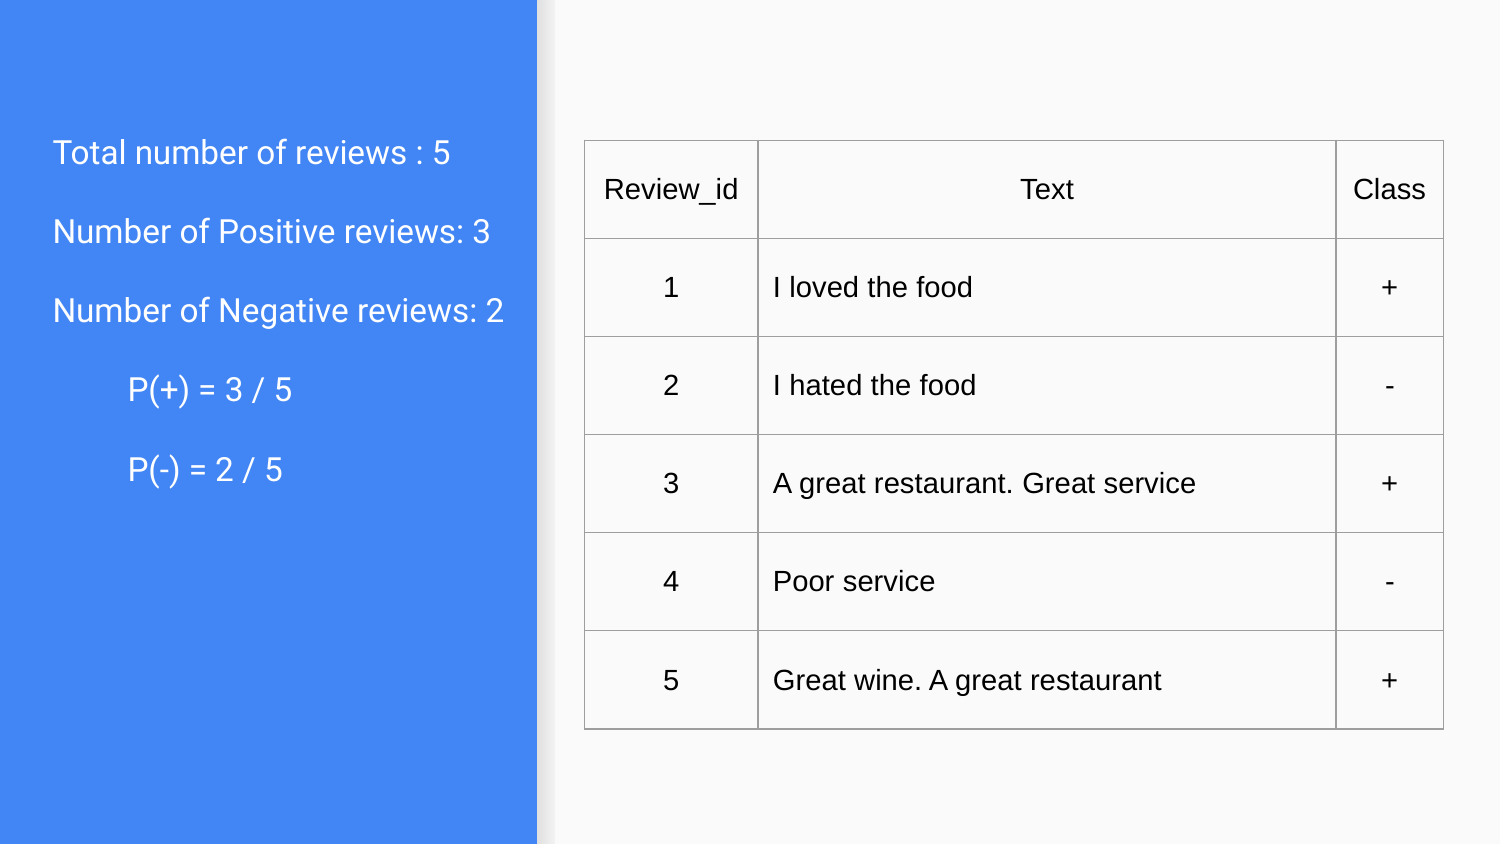

Total number of reviews : 5
Number of Positive reviews: 3
Number of Negative reviews: 2
P(+) = 3 / 5
P(-) = 2 / 5

| Review\_id | Text | Class |
| --- | --- | --- |
| 1 | I loved the food | + |
| 2 | I hated the food | - |
| 3 | A great restaurant. Great service | + |
| 4 | Poor service | - |
| 5 | Great wine. A great restaurant | + |